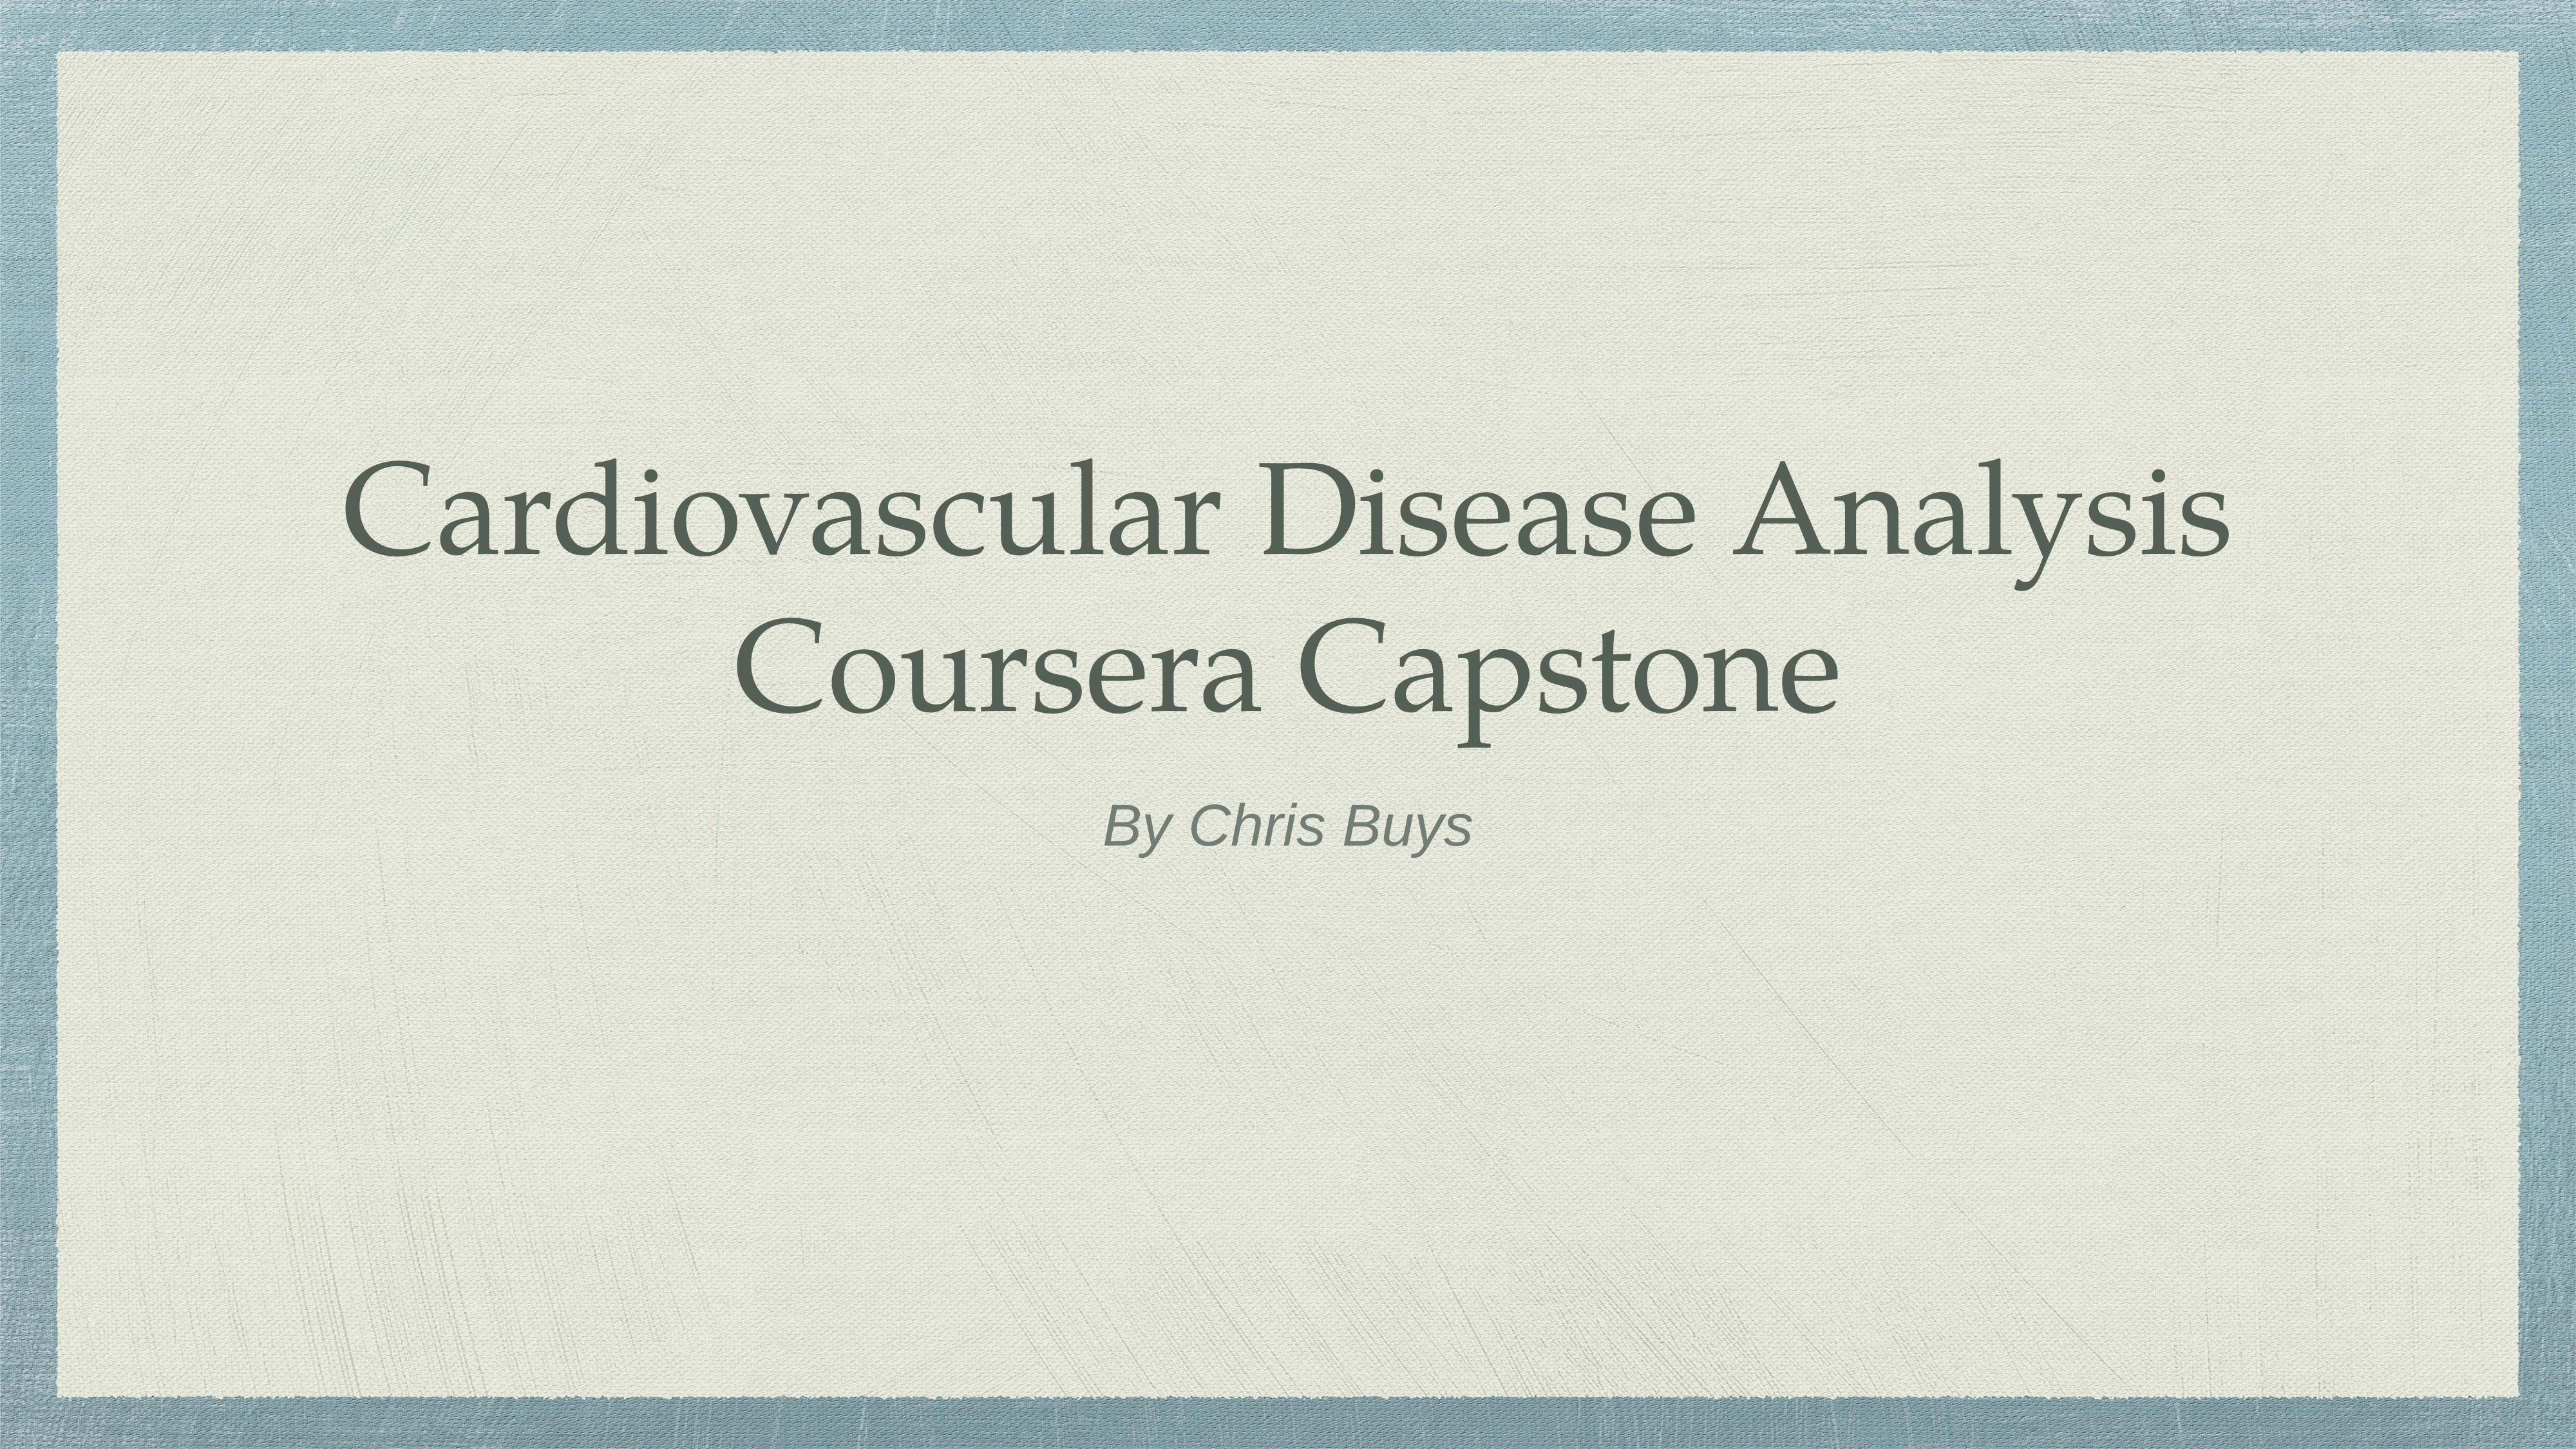

# Cardiovascular Disease Analysis
Coursera Capstone
By Chris Buys